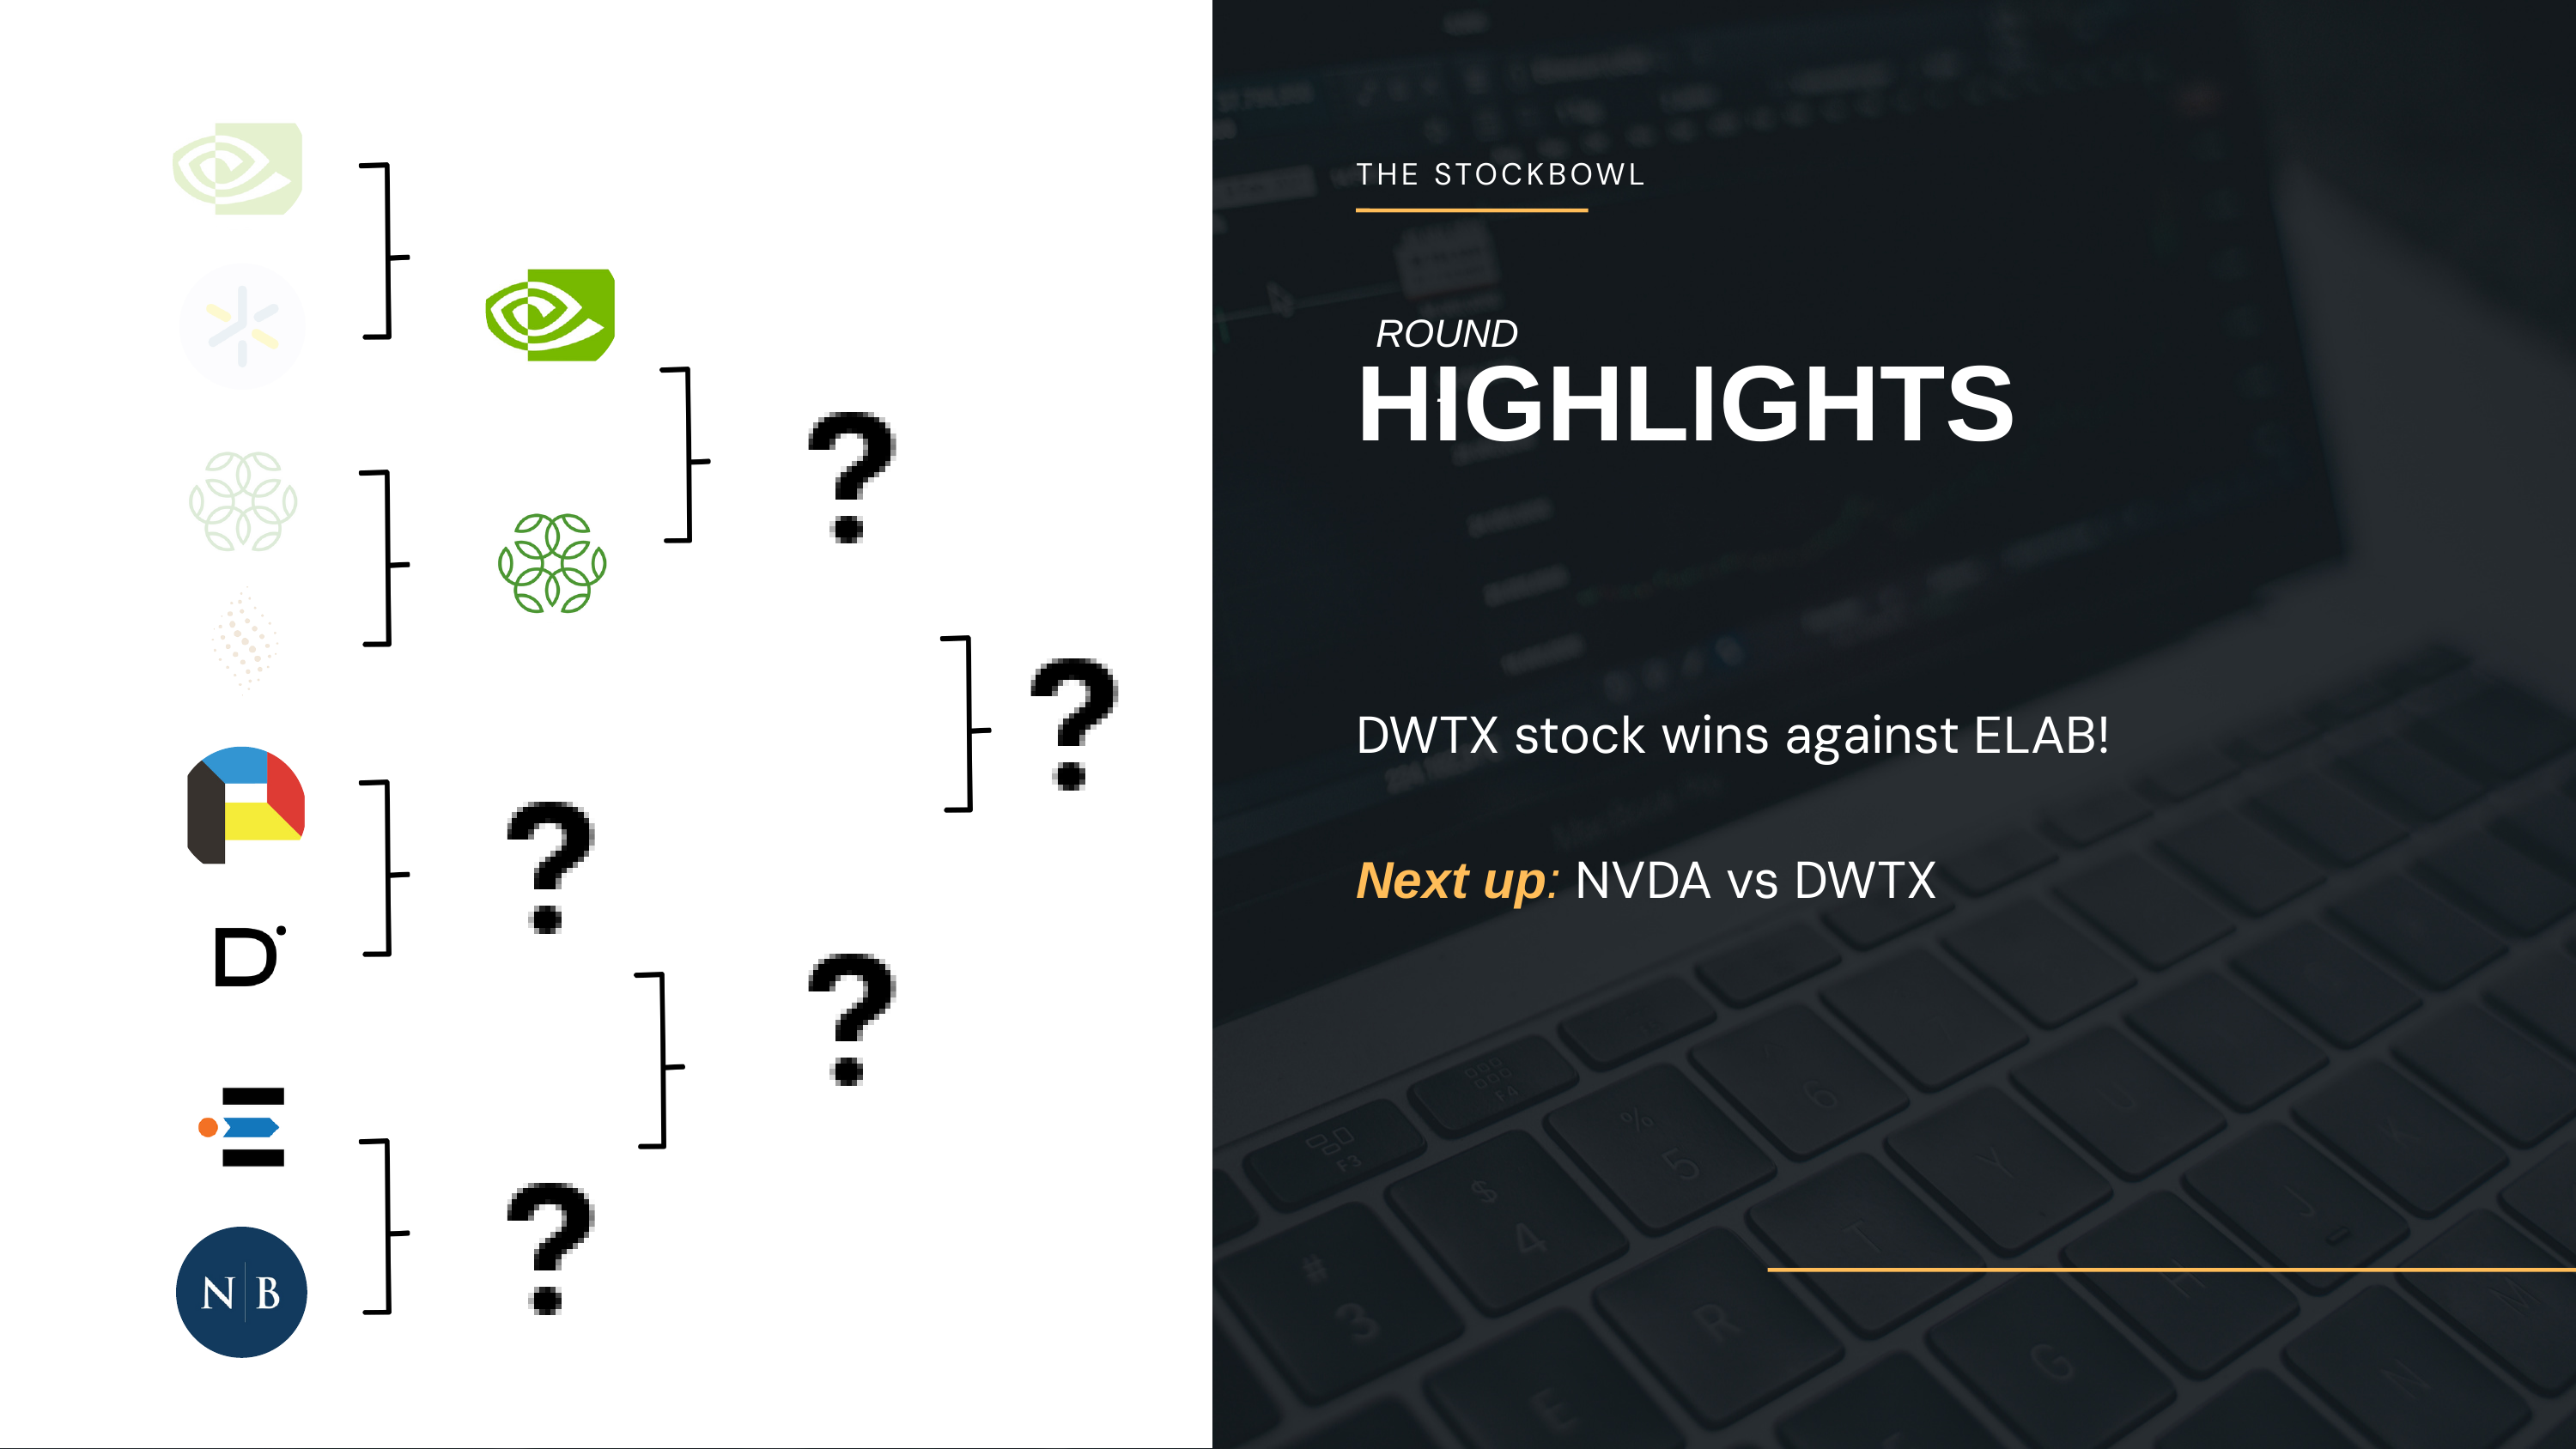

THE STOCKBOWL

ROUND 1
HIGHLIGHTS

DWTX stock wins against ELAB!

Next up: NVDA vs DWTX